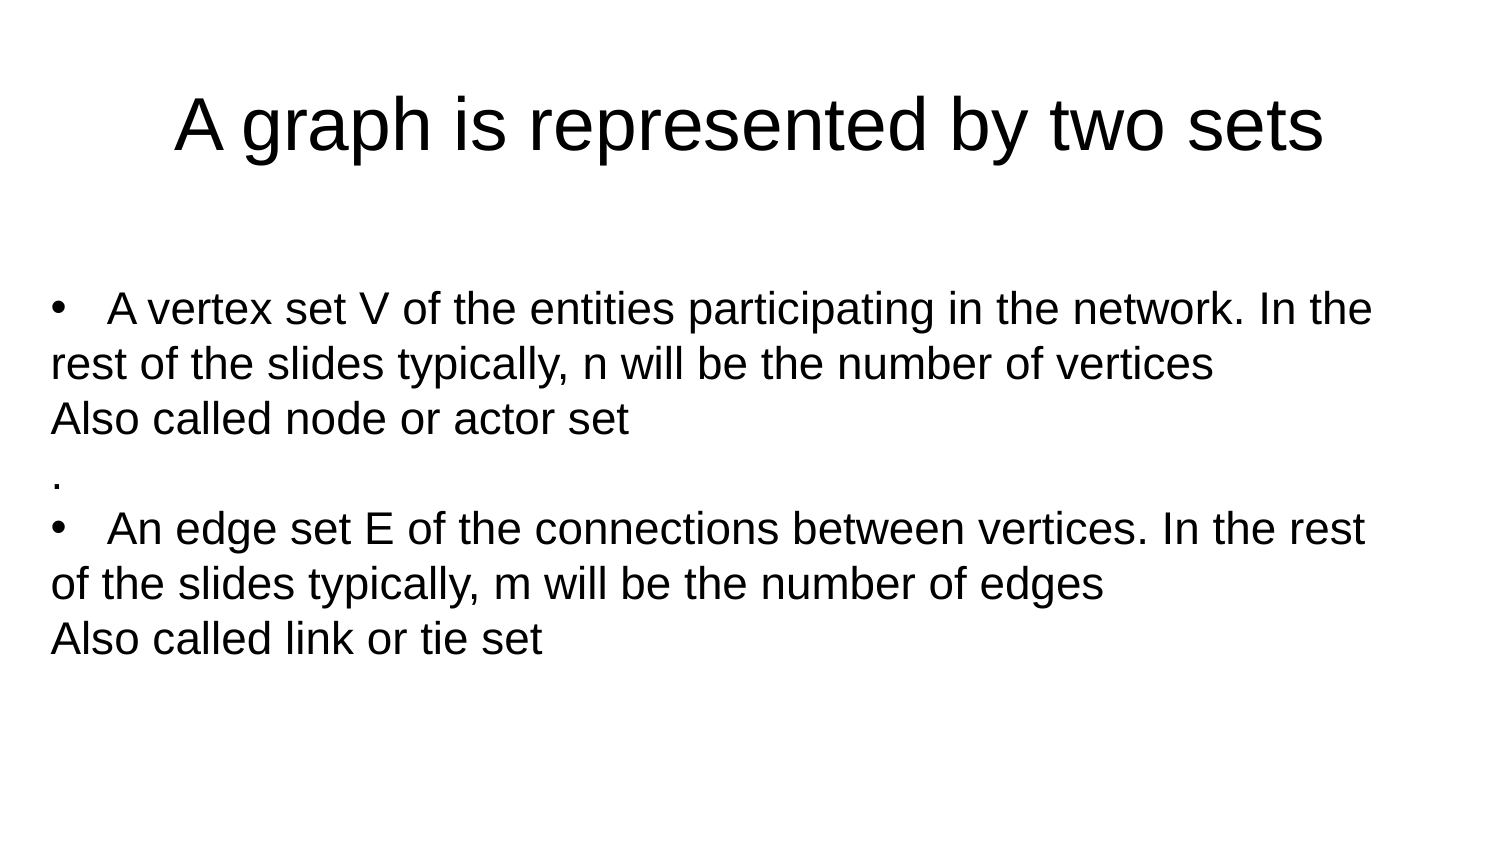

# A graph is represented by two sets
A vertex set V of the entities participating in the network. In the
rest of the slides typically, n will be the number of vertices
Also called node or actor set
.
An edge set E of the connections between vertices. In the rest
of the slides typically, m will be the number of edges
Also called link or tie set